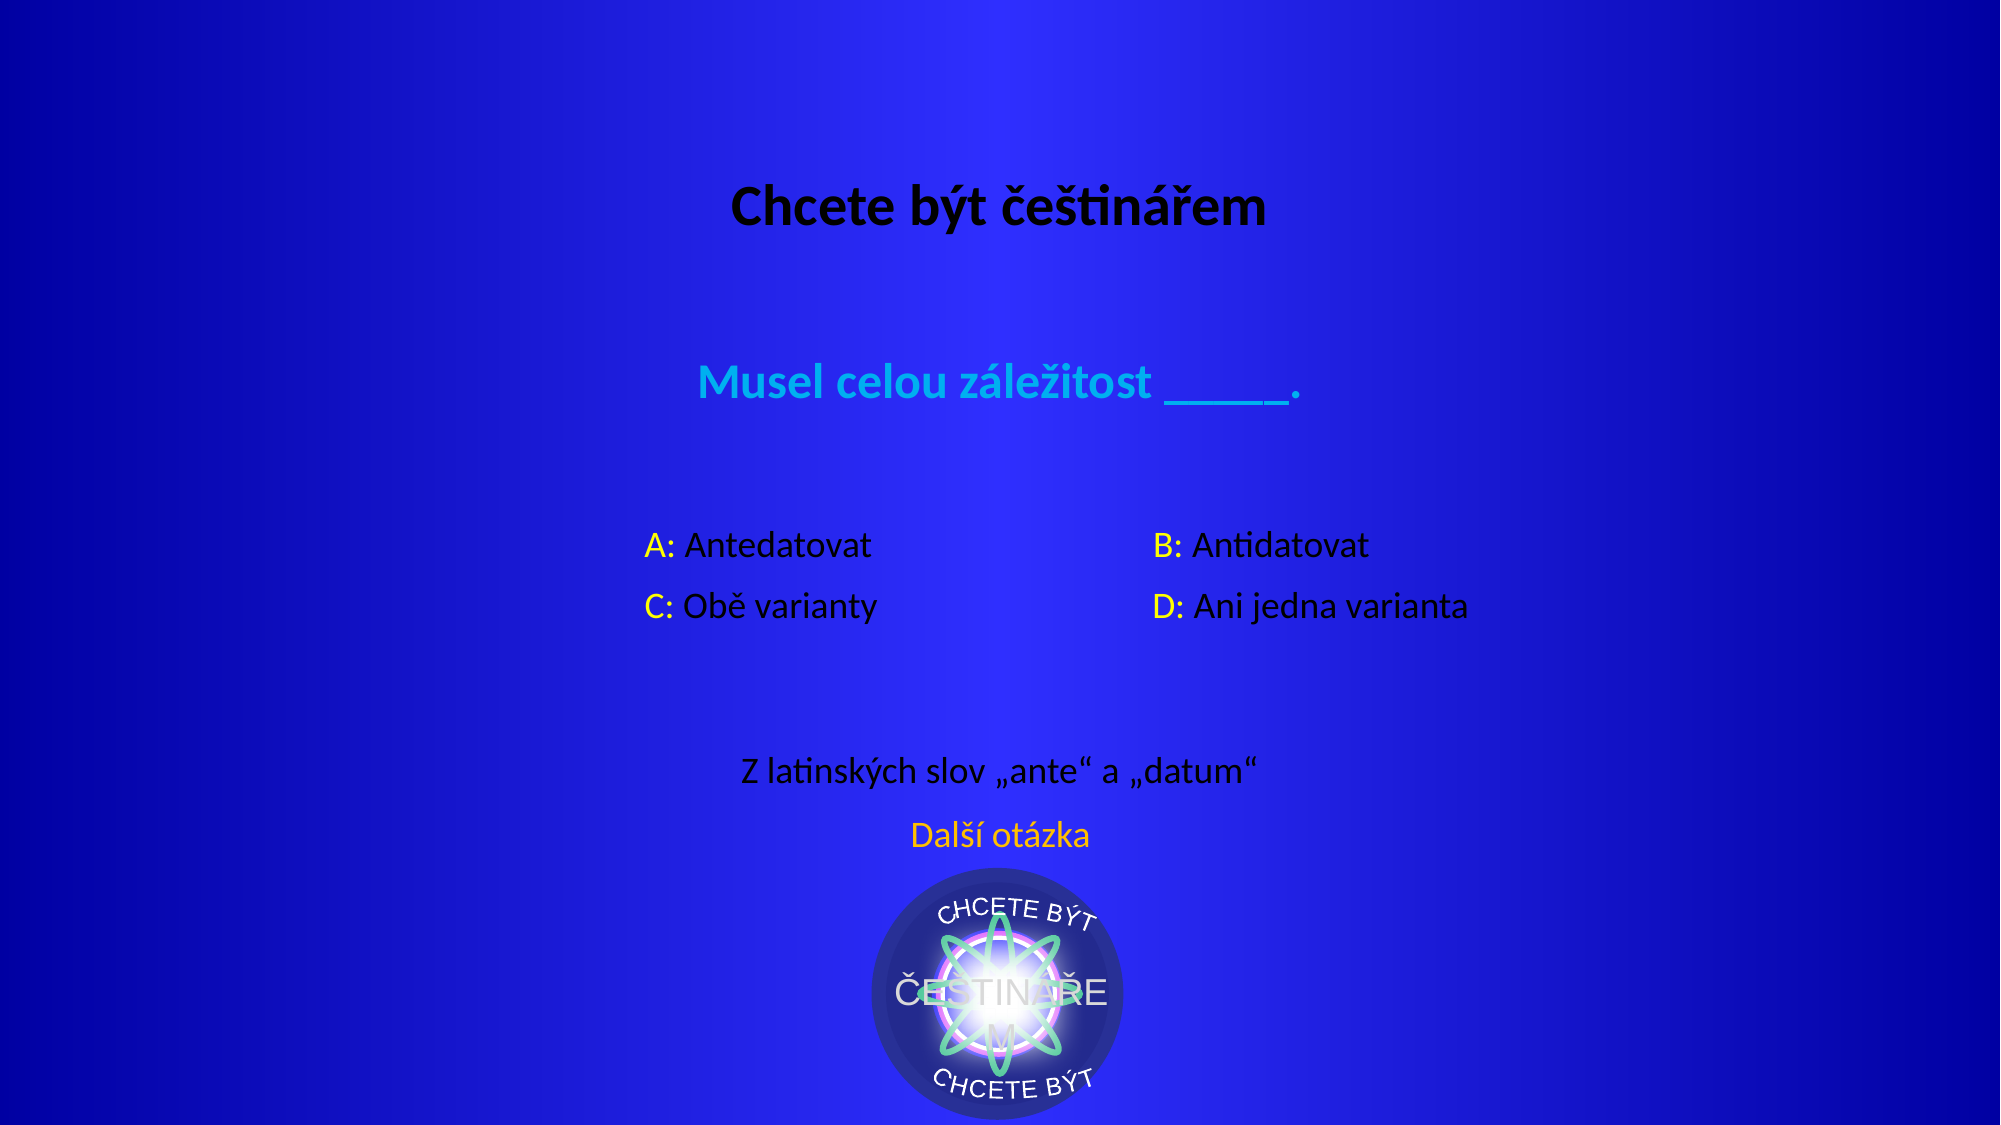

Chcete být češtinářem
Musel celou záležitost _____.
A: Antedatovat
B: Antidatovat
C: Obě varianty
D: Ani jedna varianta
Z latinských slov „ante“ a „datum“
Další otázka

CHCETE BÝT

ČEŠTINÁŘEM

CHCETE BÝT